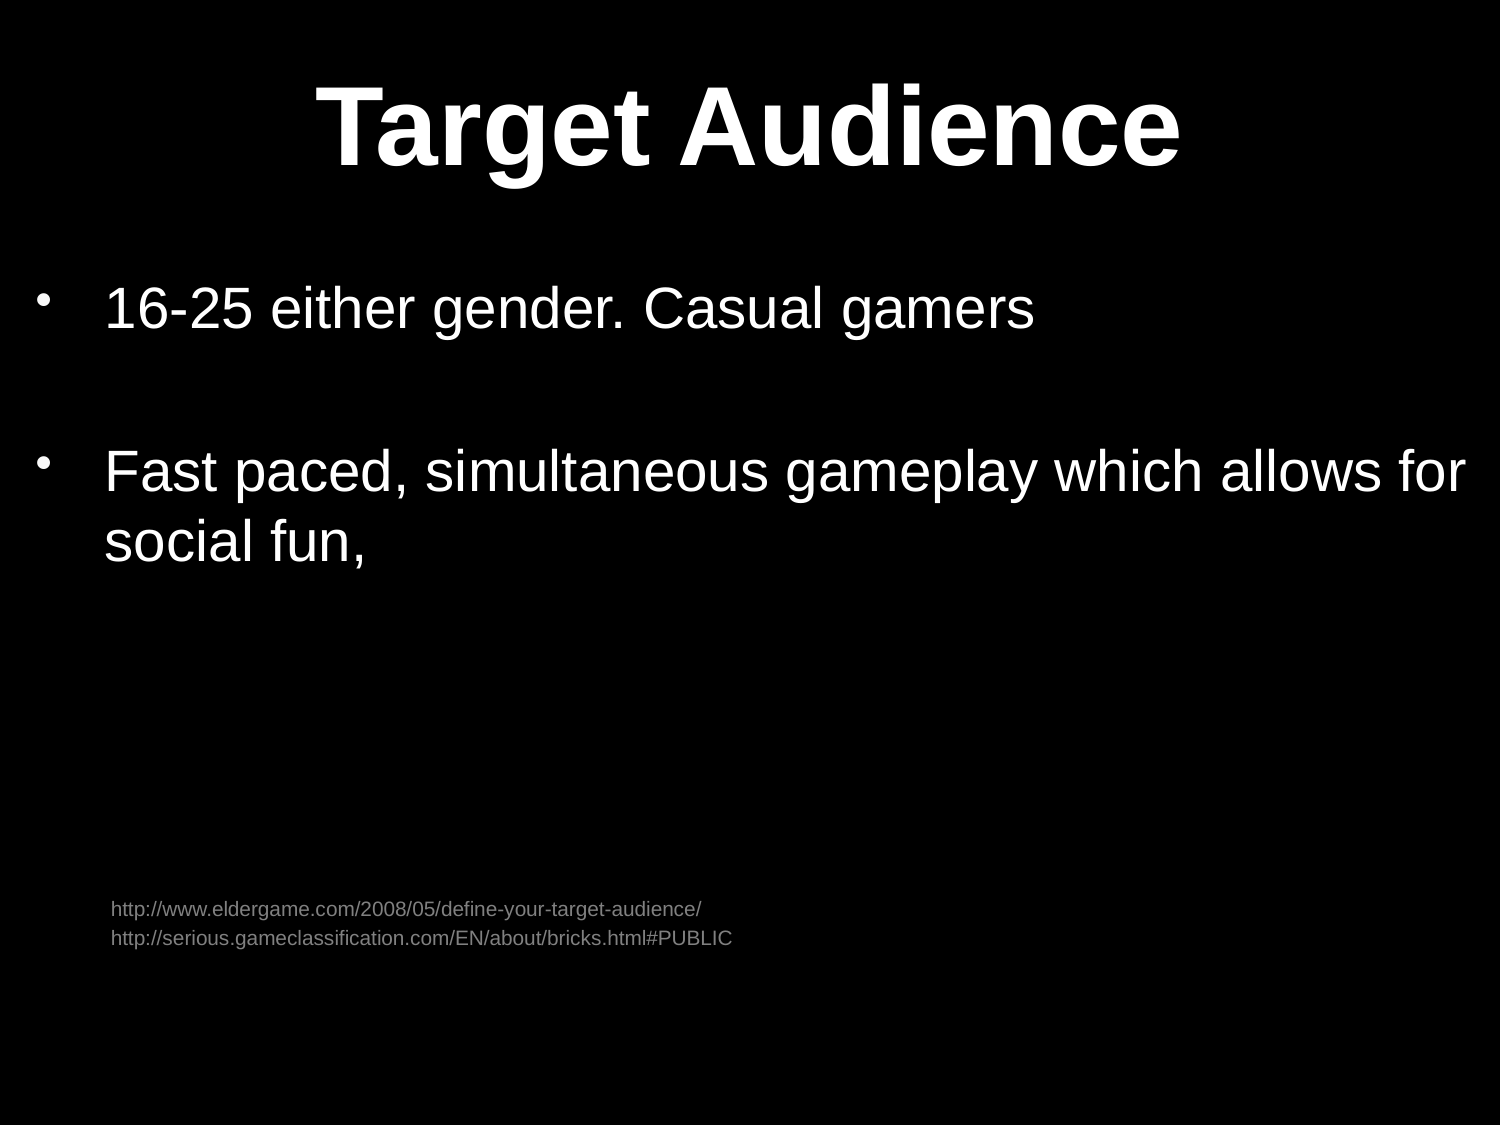

# Target Audience
16-25 either gender. Casual gamers

Fast paced, simultaneous gameplay which allows for social fun,

http://www.eldergame.com/2008/05/define-your-target-audience/
http://serious.gameclassification.com/EN/about/bricks.html#PUBLIC